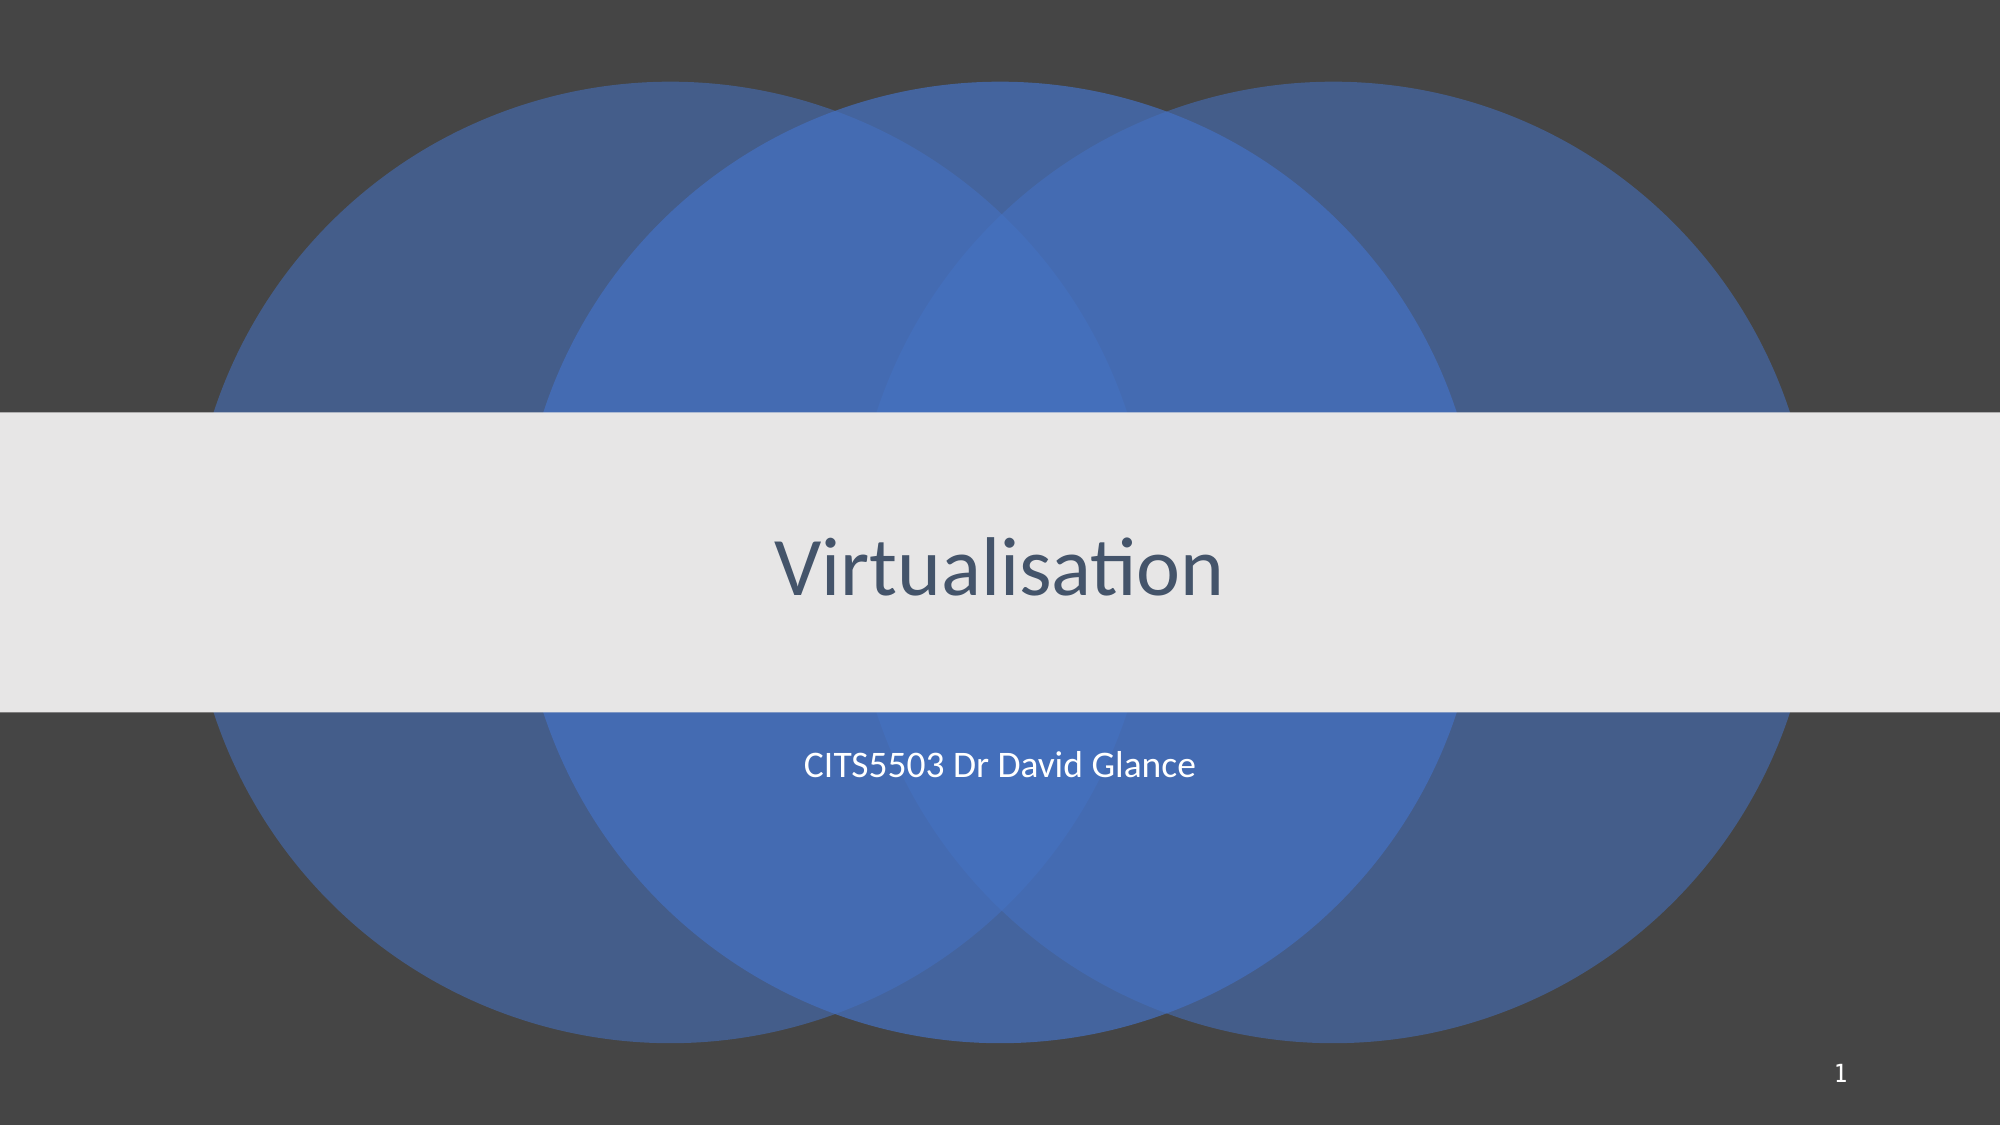

# Virtualisation
CITS5503 Dr David Glance

1